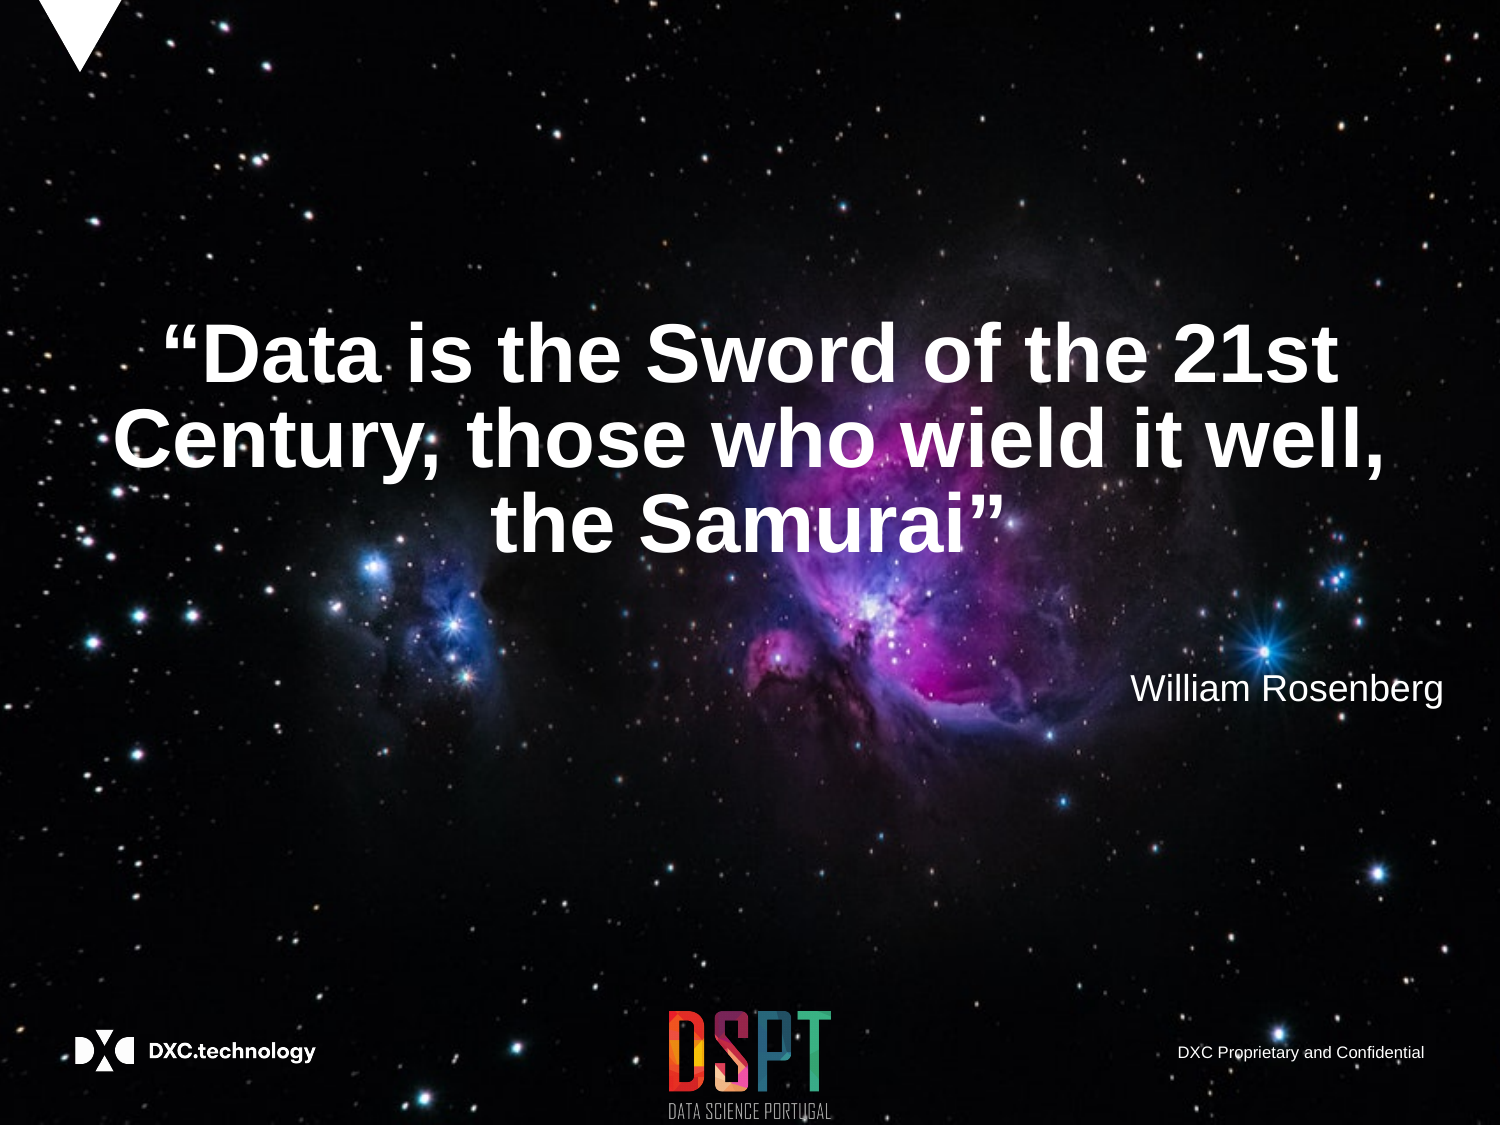

# “Data is the Sword of the 21st Century, those who wield it well, the Samurai”
William Rosenberg